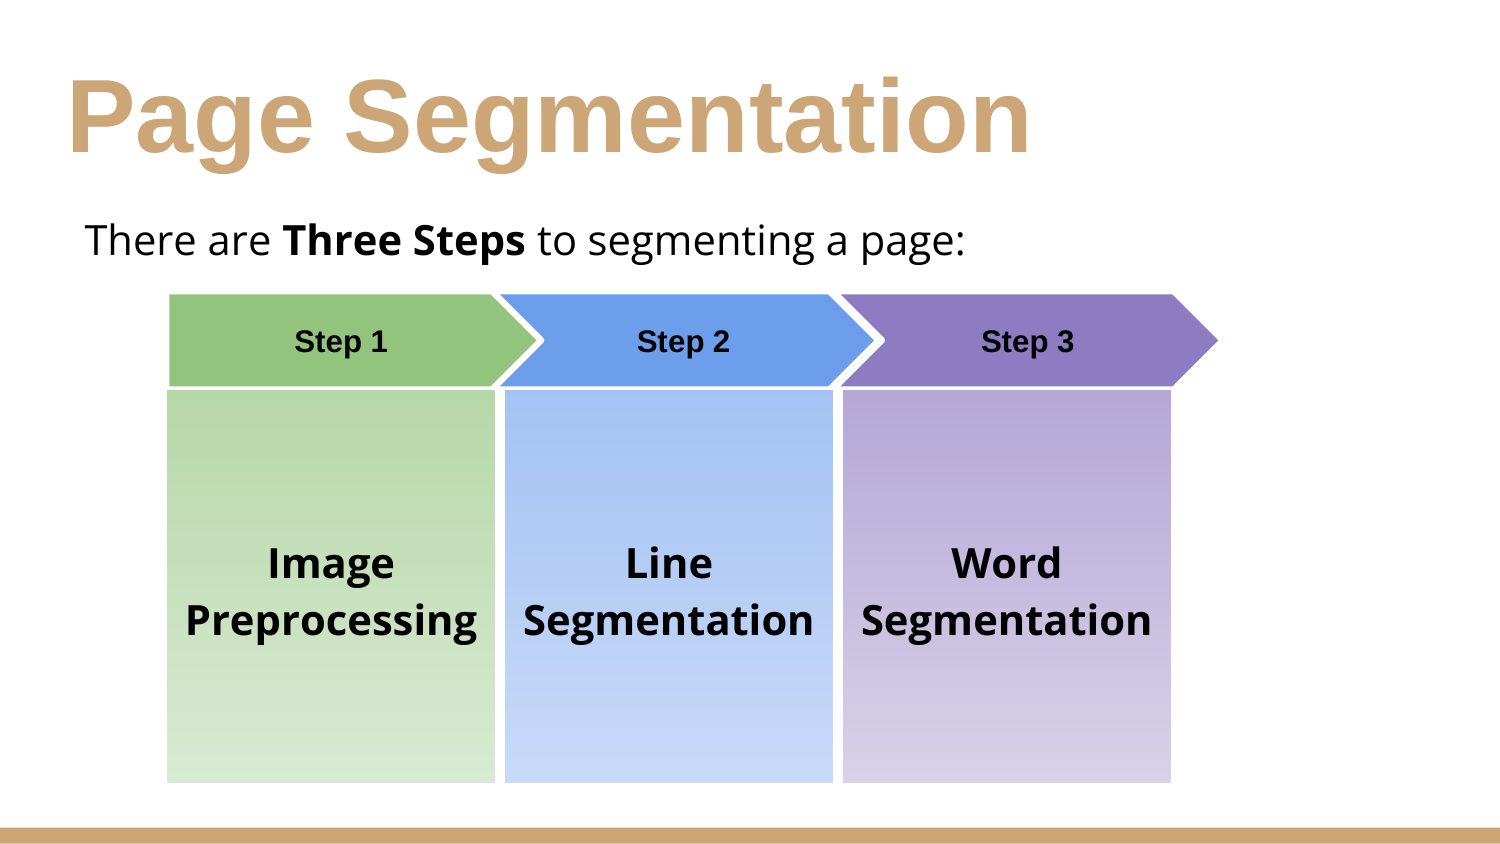

# Page Segmentation
There are Three Steps to segmenting a page:

Step 1
Step 3
Step 2
Image Preprocessing
Line Segmentation
Word Segmentation